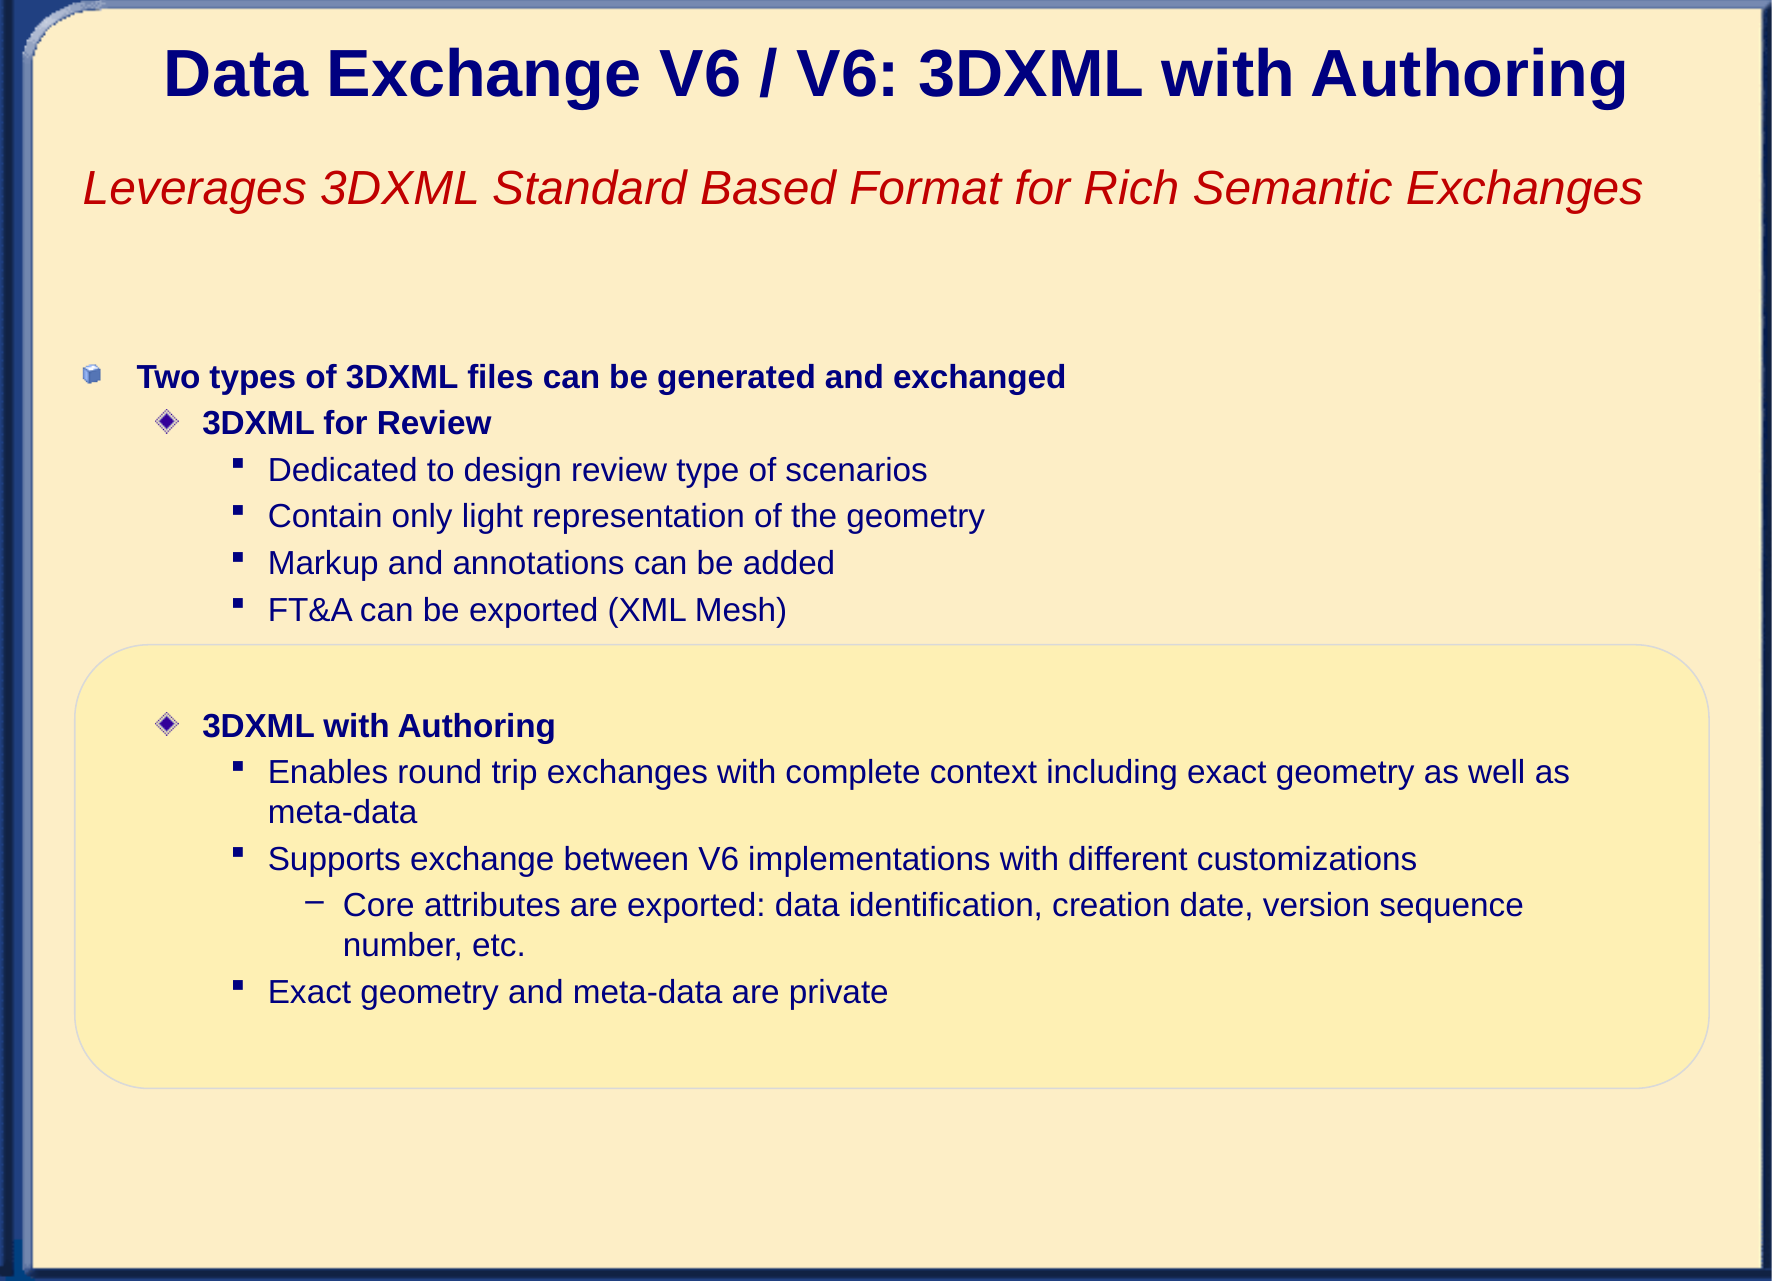

# Data Exchange V6 / V6: 3DXML with Authoring
Leverages 3DXML Standard Based Format for Rich Semantic Exchanges
Two types of 3DXML files can be generated and exchanged
3DXML for Review
Dedicated to design review type of scenarios
Contain only light representation of the geometry
Markup and annotations can be added
FT&A can be exported (XML Mesh)

3DXML with Authoring
Enables round trip exchanges with complete context including exact geometry as well as meta-data
Supports exchange between V6 implementations with different customizations
Core attributes are exported: data identification, creation date, version sequence number, etc.
Exact geometry and meta-data are private